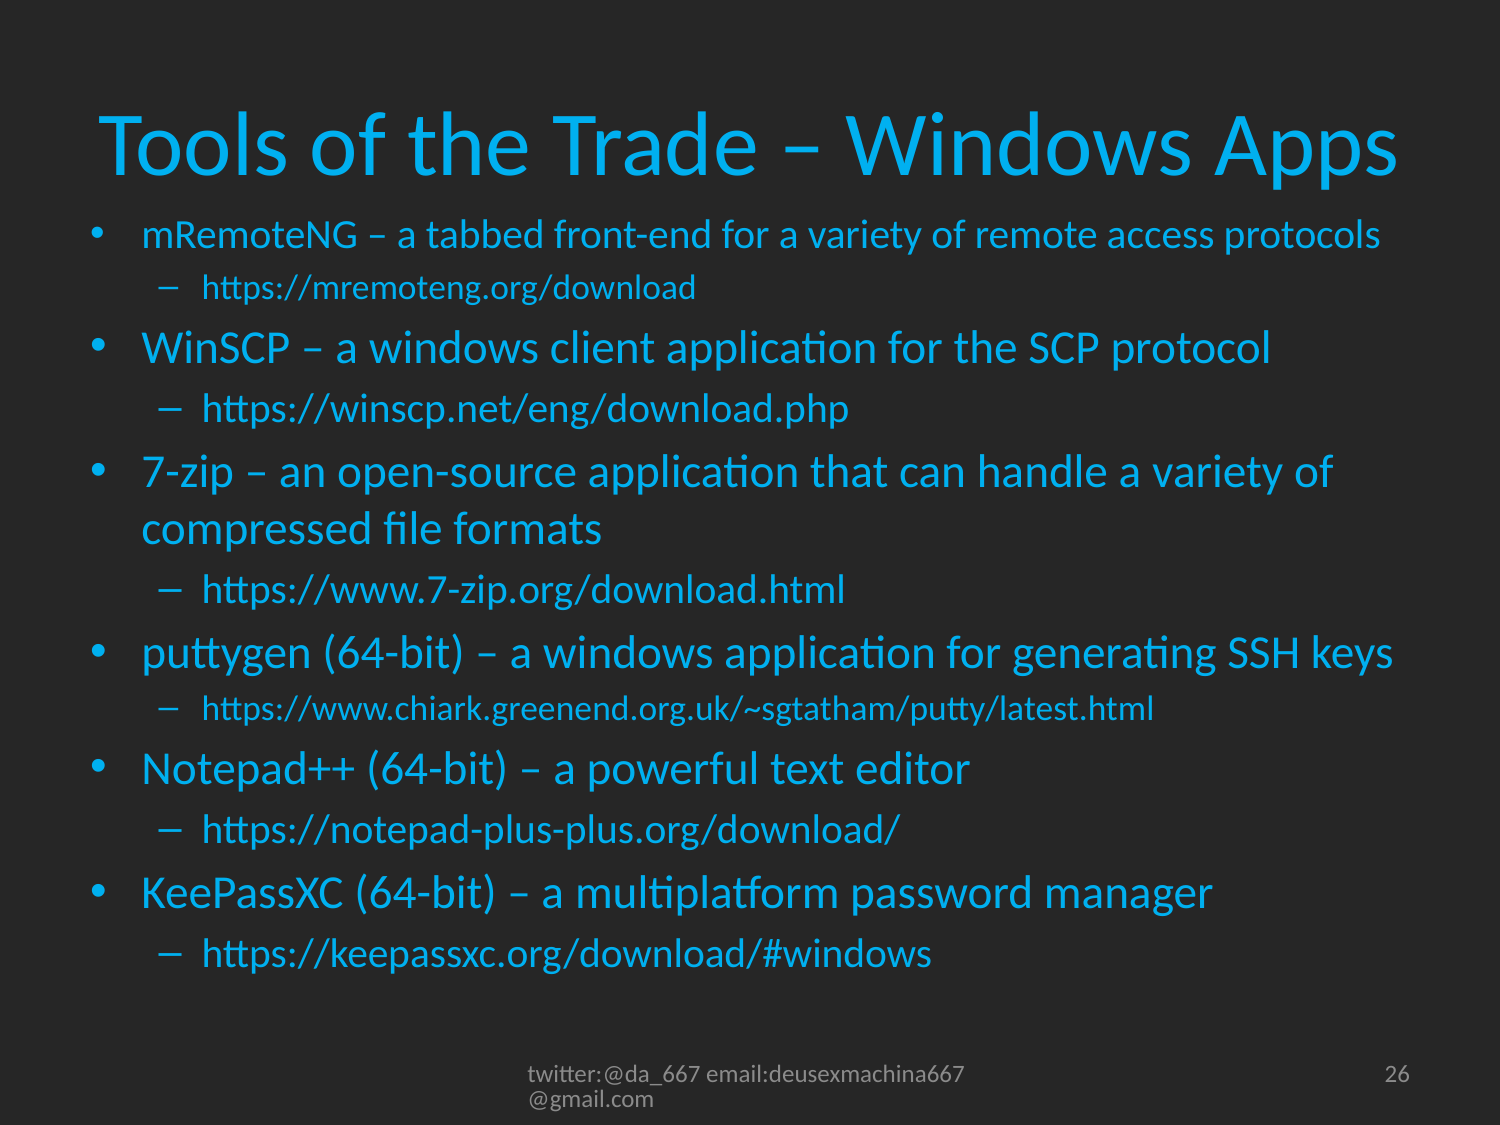

# Tools of the Trade – Windows Apps
mRemoteNG – a tabbed front-end for a variety of remote access protocols
https://mremoteng.org/download
WinSCP – a windows client application for the SCP protocol
https://winscp.net/eng/download.php
7-zip – an open-source application that can handle a variety of compressed file formats
https://www.7-zip.org/download.html
puttygen (64-bit) – a windows application for generating SSH keys
https://www.chiark.greenend.org.uk/~sgtatham/putty/latest.html
Notepad++ (64-bit) – a powerful text editor
https://notepad-plus-plus.org/download/
KeePassXC (64-bit) – a multiplatform password manager
https://keepassxc.org/download/#windows
twitter:@da_667 email:deusexmachina667@gmail.com
26